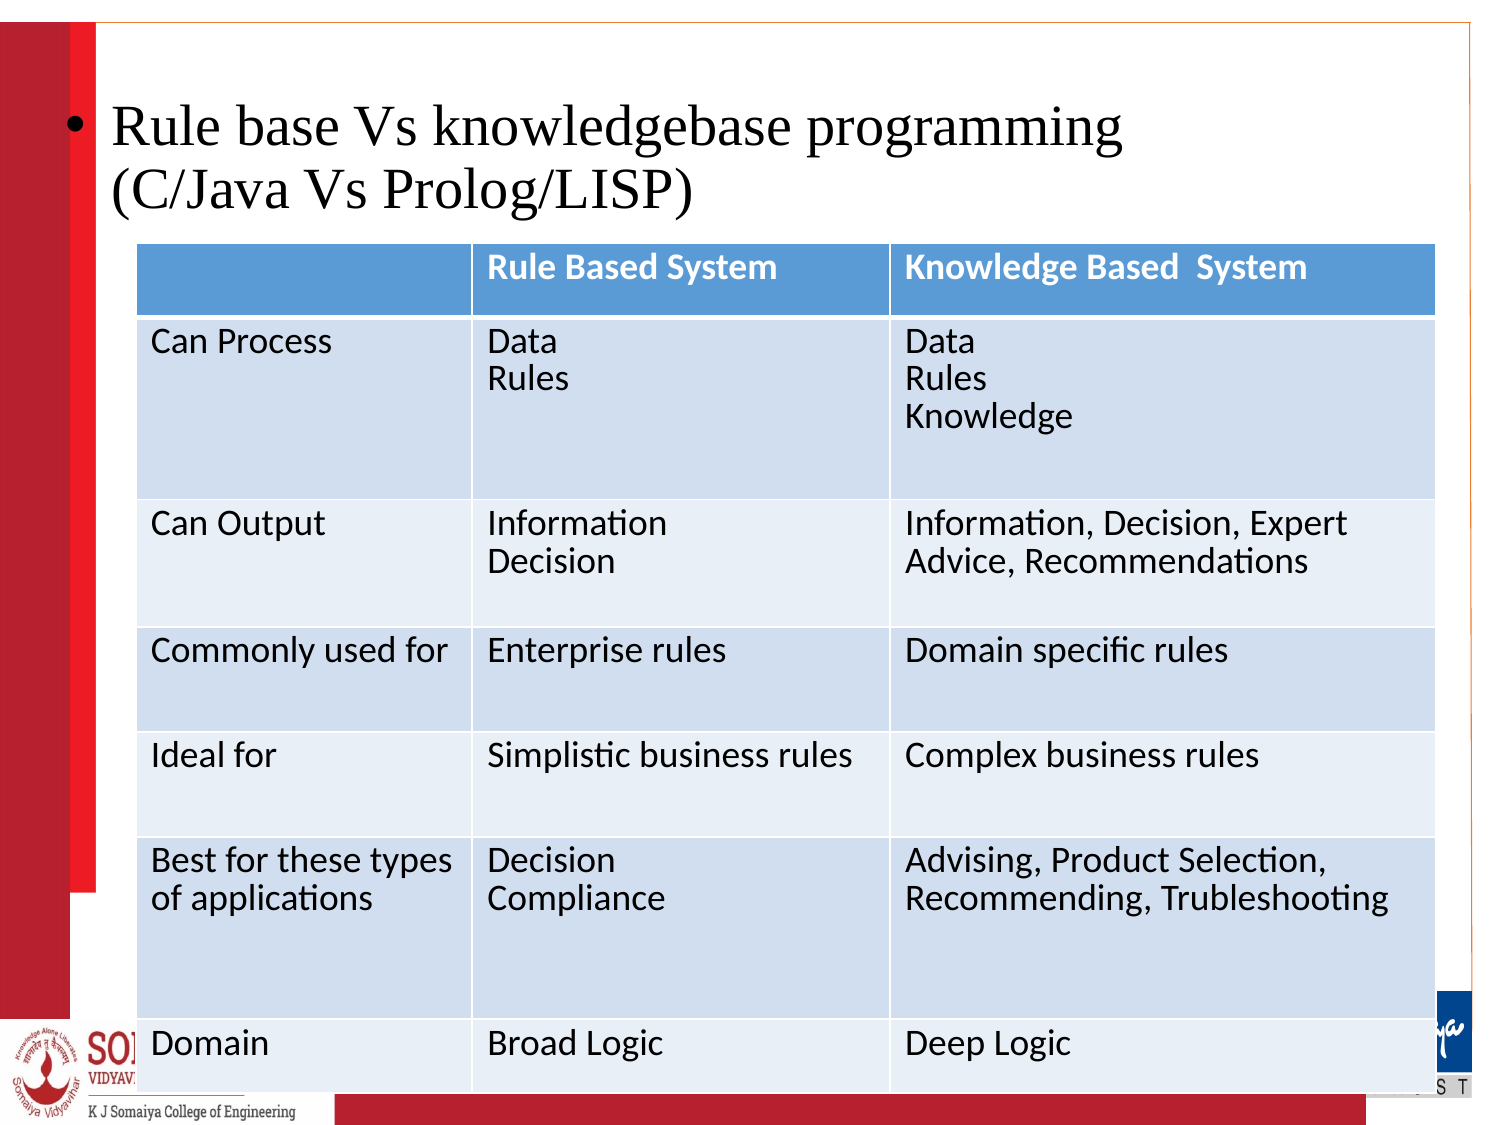

Rule base Vs knowledgebase programming (C/Java Vs Prolog/LISP)

|  | Rule Based System | Knowledge Based System |
| --- | --- | --- |
| Can Process | Data Rules | Data Rules Knowledge |
| Can Output | Information Decision | Information, Decision, Expert Advice, Recommendations |
| Commonly used for | Enterprise rules | Domain specific rules |
| Ideal for | Simplistic business rules | Complex business rules |
| Best for these types of applications | Decision Compliance | Advising, Product Selection, Recommending, Trubleshooting |
| Domain | Broad Logic | Deep Logic |